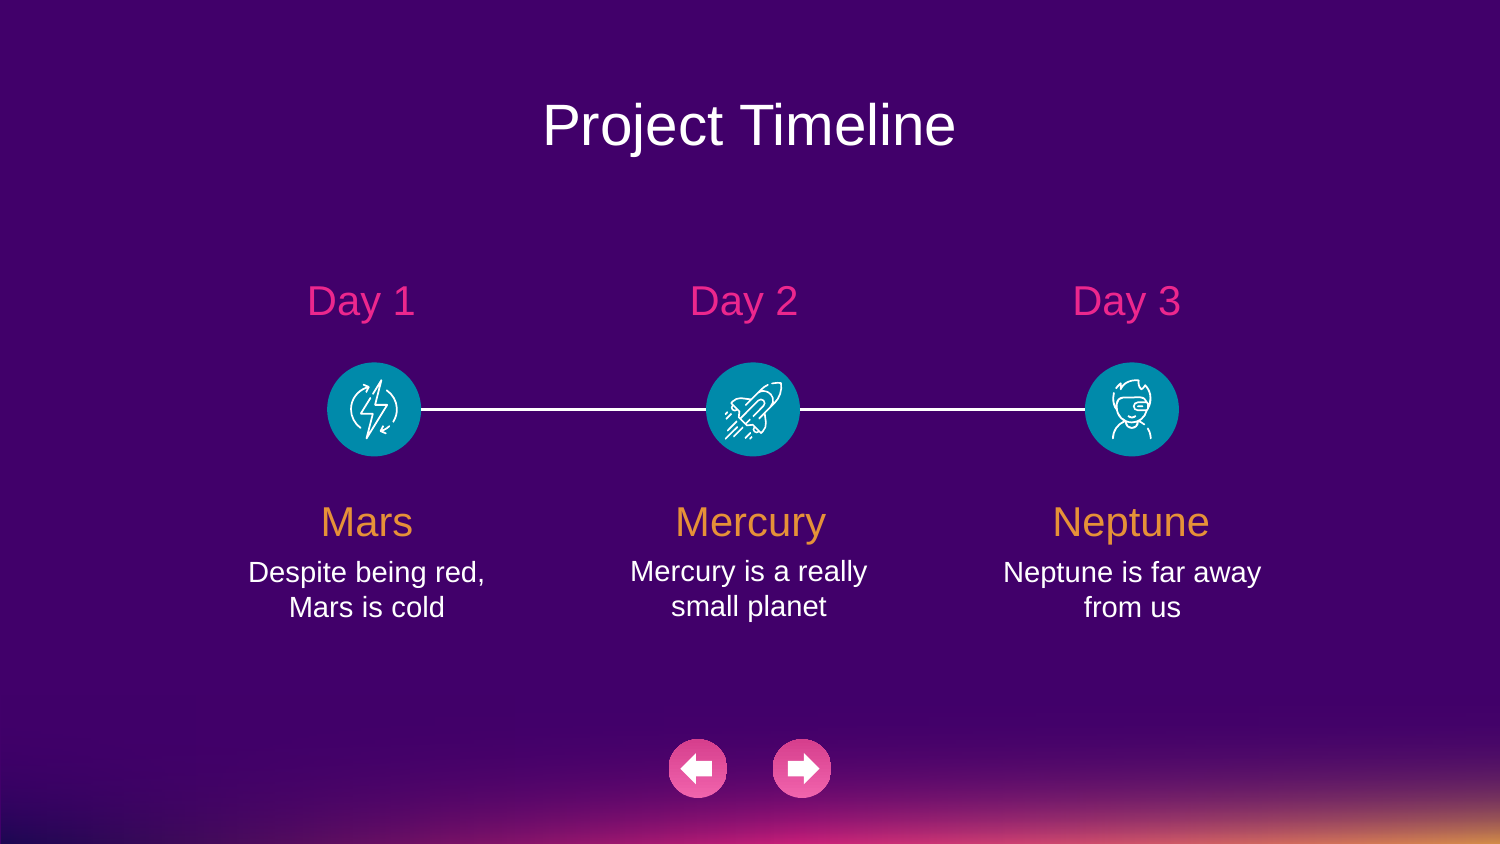

# Project Timeline
Day 1
Day 2
Day 3

Mercury
Mars
Neptune
Mercury is a really small planet
Despite being red, Mars is cold
Neptune is far away from us